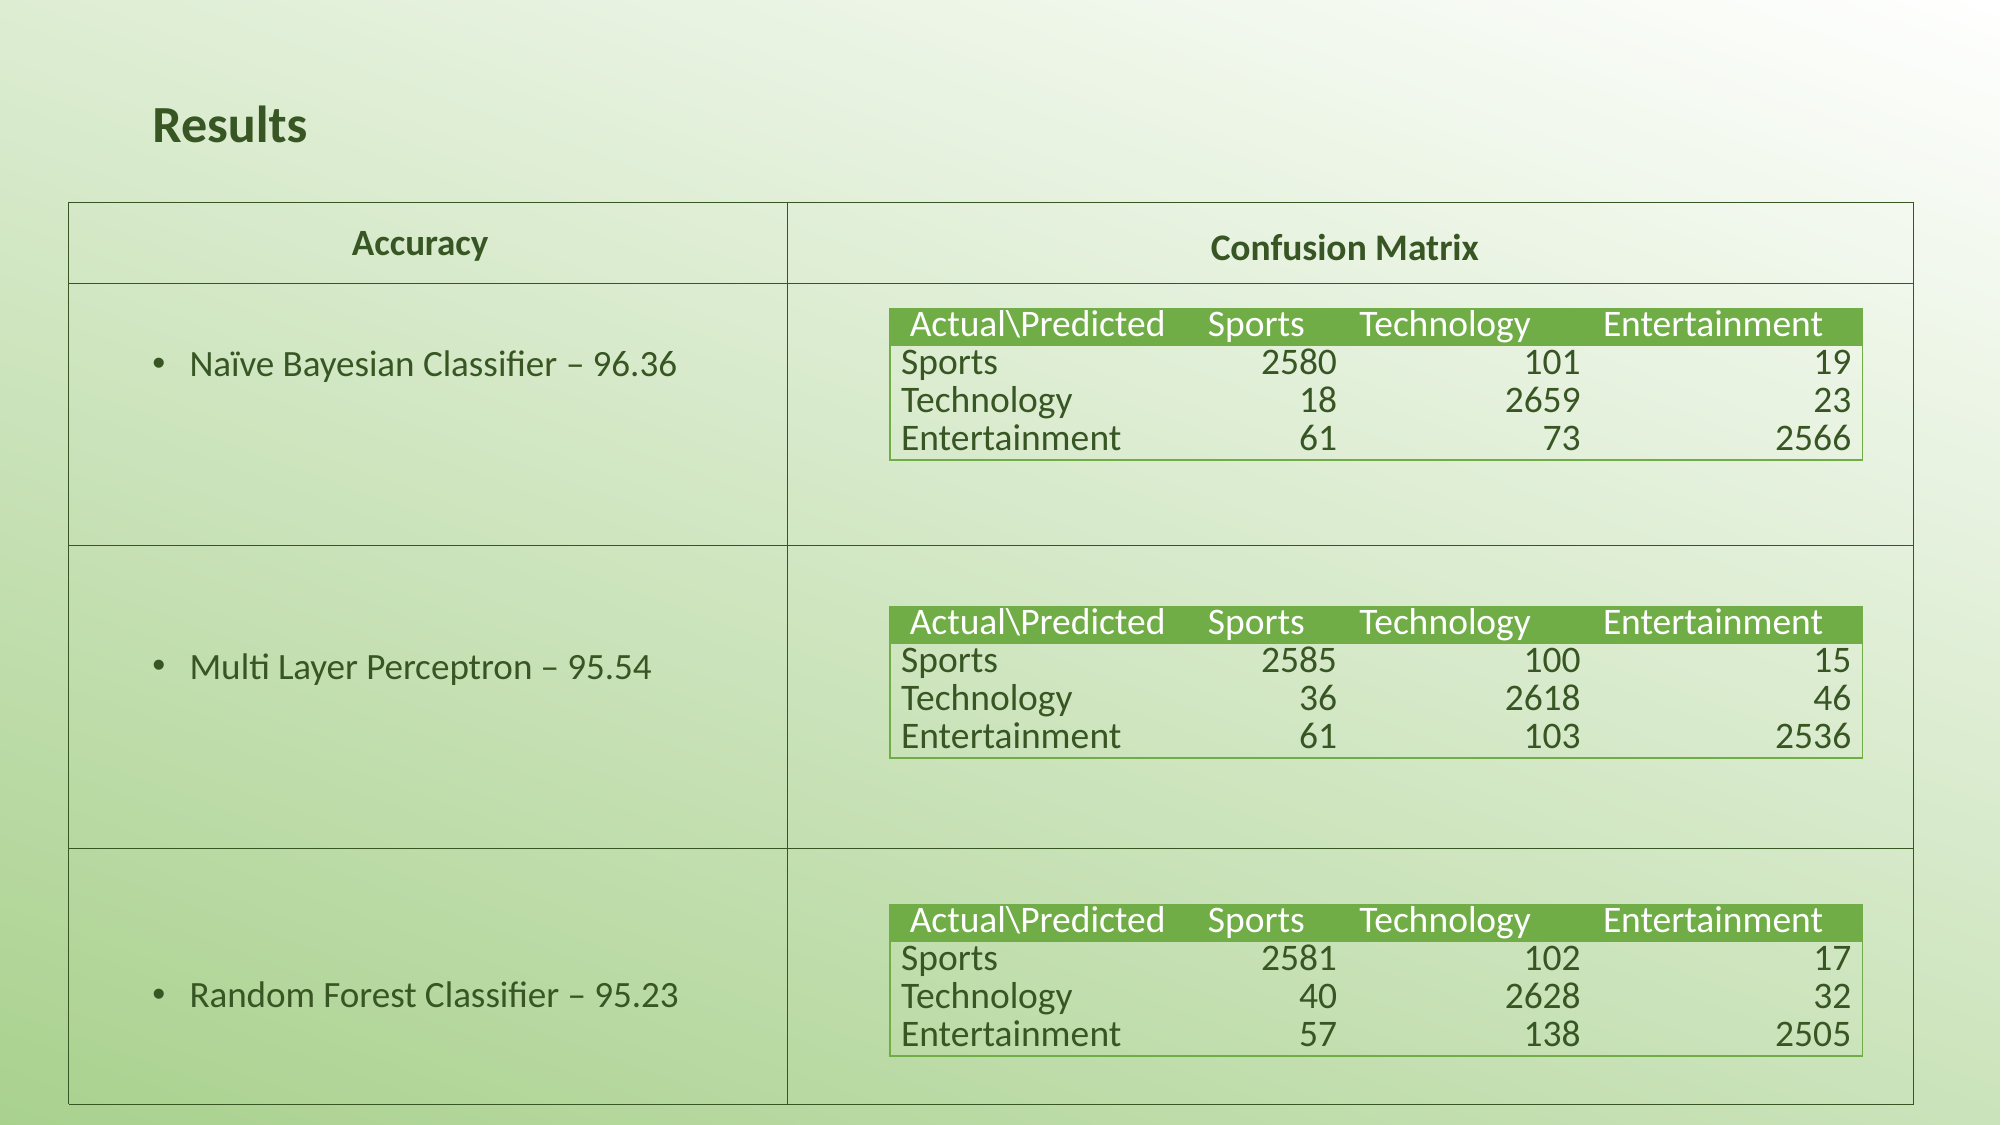

# Results
Accuracy

Naïve Bayesian Classifier – 96.36

Multi Layer Perceptron – 95.54

Random Forest Classifier – 95.23
Confusion Matrix
| Actual\Predicted | Sports | Technology | Entertainment |
| --- | --- | --- | --- |
| Sports | 2580 | 101 | 19 |
| Technology | 18 | 2659 | 23 |
| Entertainment | 61 | 73 | 2566 |
| Actual\Predicted | Sports | Technology | Entertainment |
| --- | --- | --- | --- |
| Sports | 2585 | 100 | 15 |
| Technology | 36 | 2618 | 46 |
| Entertainment | 61 | 103 | 2536 |
| Actual\Predicted | Sports | Technology | Entertainment |
| --- | --- | --- | --- |
| Sports | 2581 | 102 | 17 |
| Technology | 40 | 2628 | 32 |
| Entertainment | 57 | 138 | 2505 |